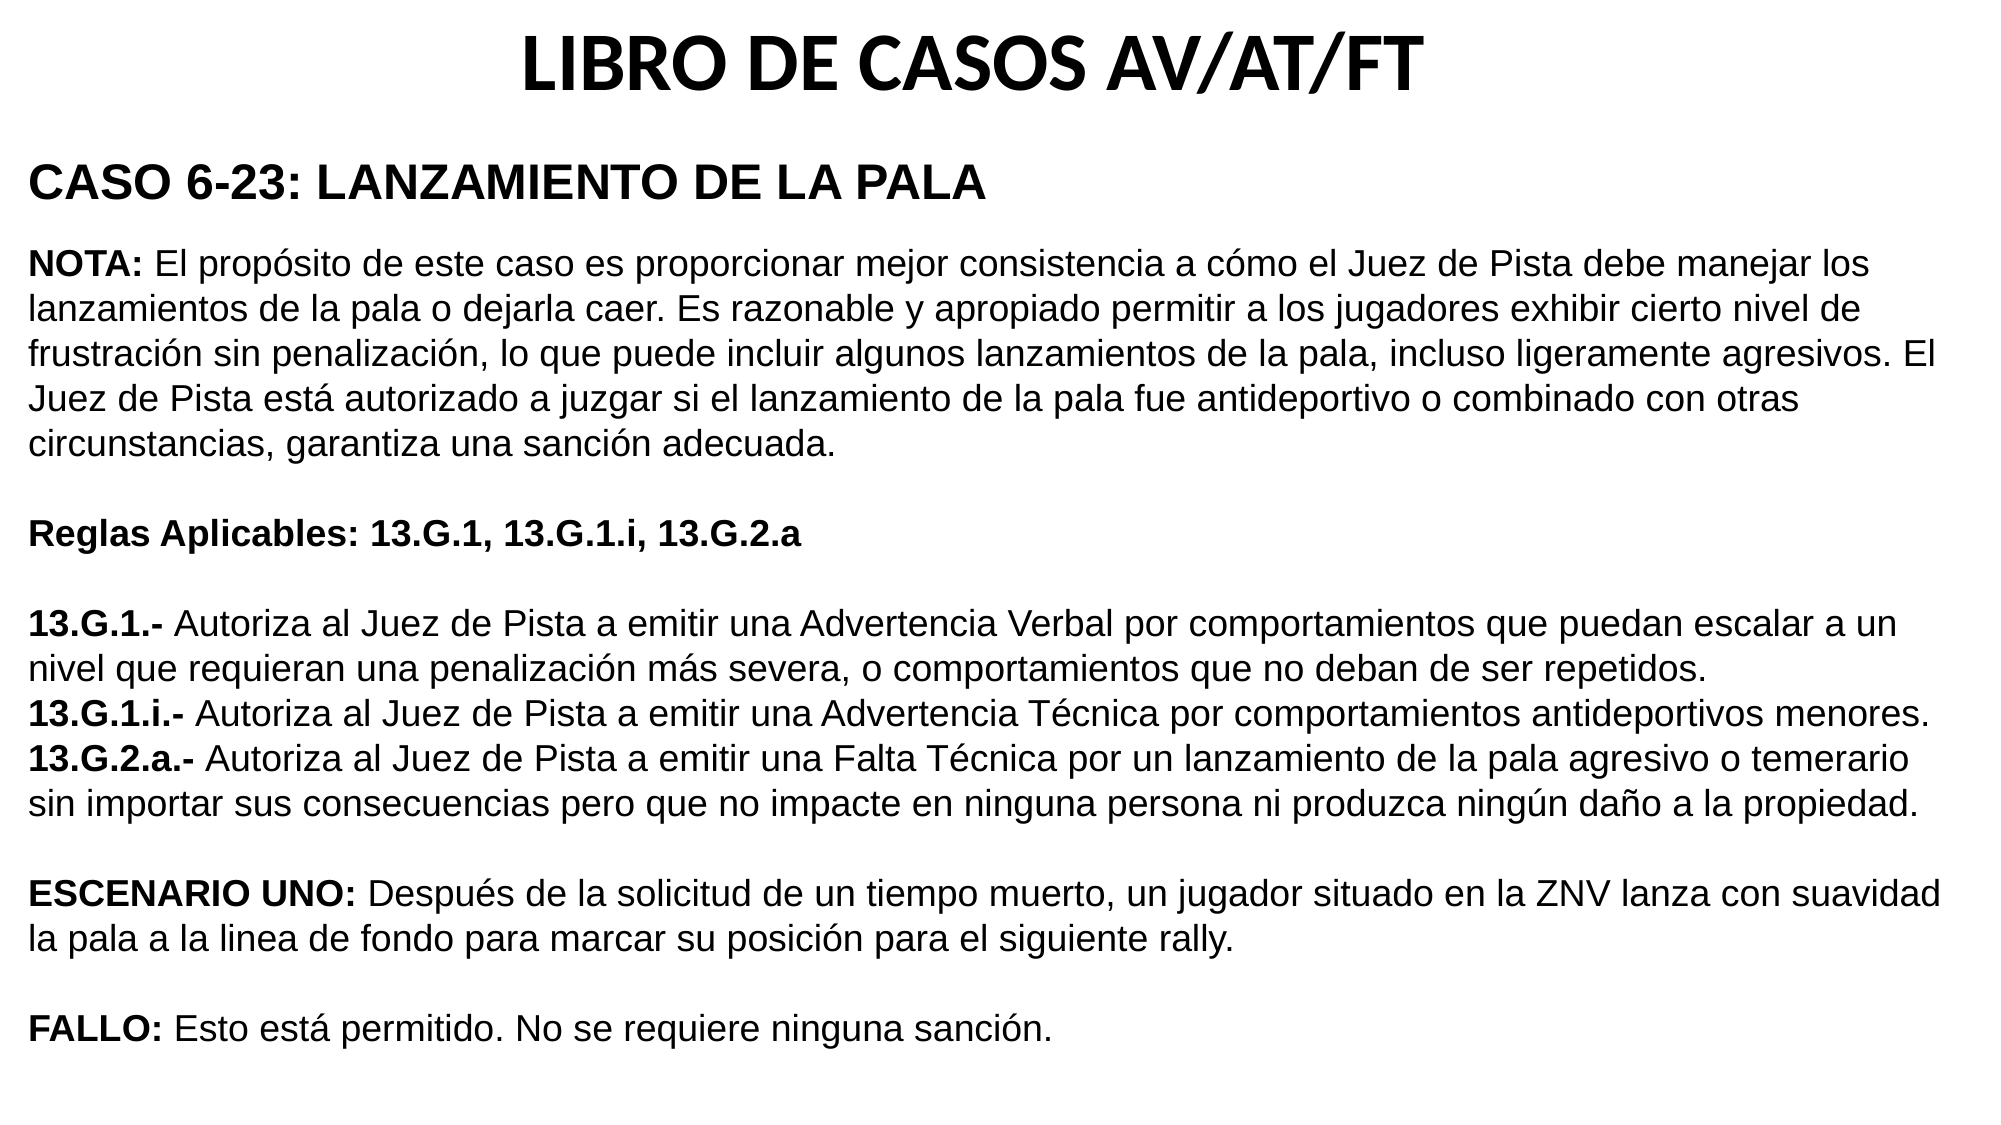

LIBRO DE CASOS AV/AT/FT
CASO 6-23: LANZAMIENTO DE LA PALA

NOTA: El propósito de este caso es proporcionar mejor consistencia a cómo el Juez de Pista debe manejar los lanzamientos de la pala o dejarla caer. Es razonable y apropiado permitir a los jugadores exhibir cierto nivel de frustración sin penalización, lo que puede incluir algunos lanzamientos de la pala, incluso ligeramente agresivos. El Juez de Pista está autorizado a juzgar si el lanzamiento de la pala fue antideportivo o combinado con otras circunstancias, garantiza una sanción adecuada.

Reglas Aplicables: 13.G.1, 13.G.1.i, 13.G.2.a

13.G.1.- Autoriza al Juez de Pista a emitir una Advertencia Verbal por comportamientos que puedan escalar a un nivel que requieran una penalización más severa, o comportamientos que no deban de ser repetidos.
13.G.1.i.- Autoriza al Juez de Pista a emitir una Advertencia Técnica por comportamientos antideportivos menores.
13.G.2.a.- Autoriza al Juez de Pista a emitir una Falta Técnica por un lanzamiento de la pala agresivo o temerario sin importar sus consecuencias pero que no impacte en ninguna persona ni produzca ningún daño a la propiedad.

ESCENARIO UNO: Después de la solicitud de un tiempo muerto, un jugador situado en la ZNV lanza con suavidad la pala a la linea de fondo para marcar su posición para el siguiente rally.

FALLO: Esto está permitido. No se requiere ninguna sanción.
220